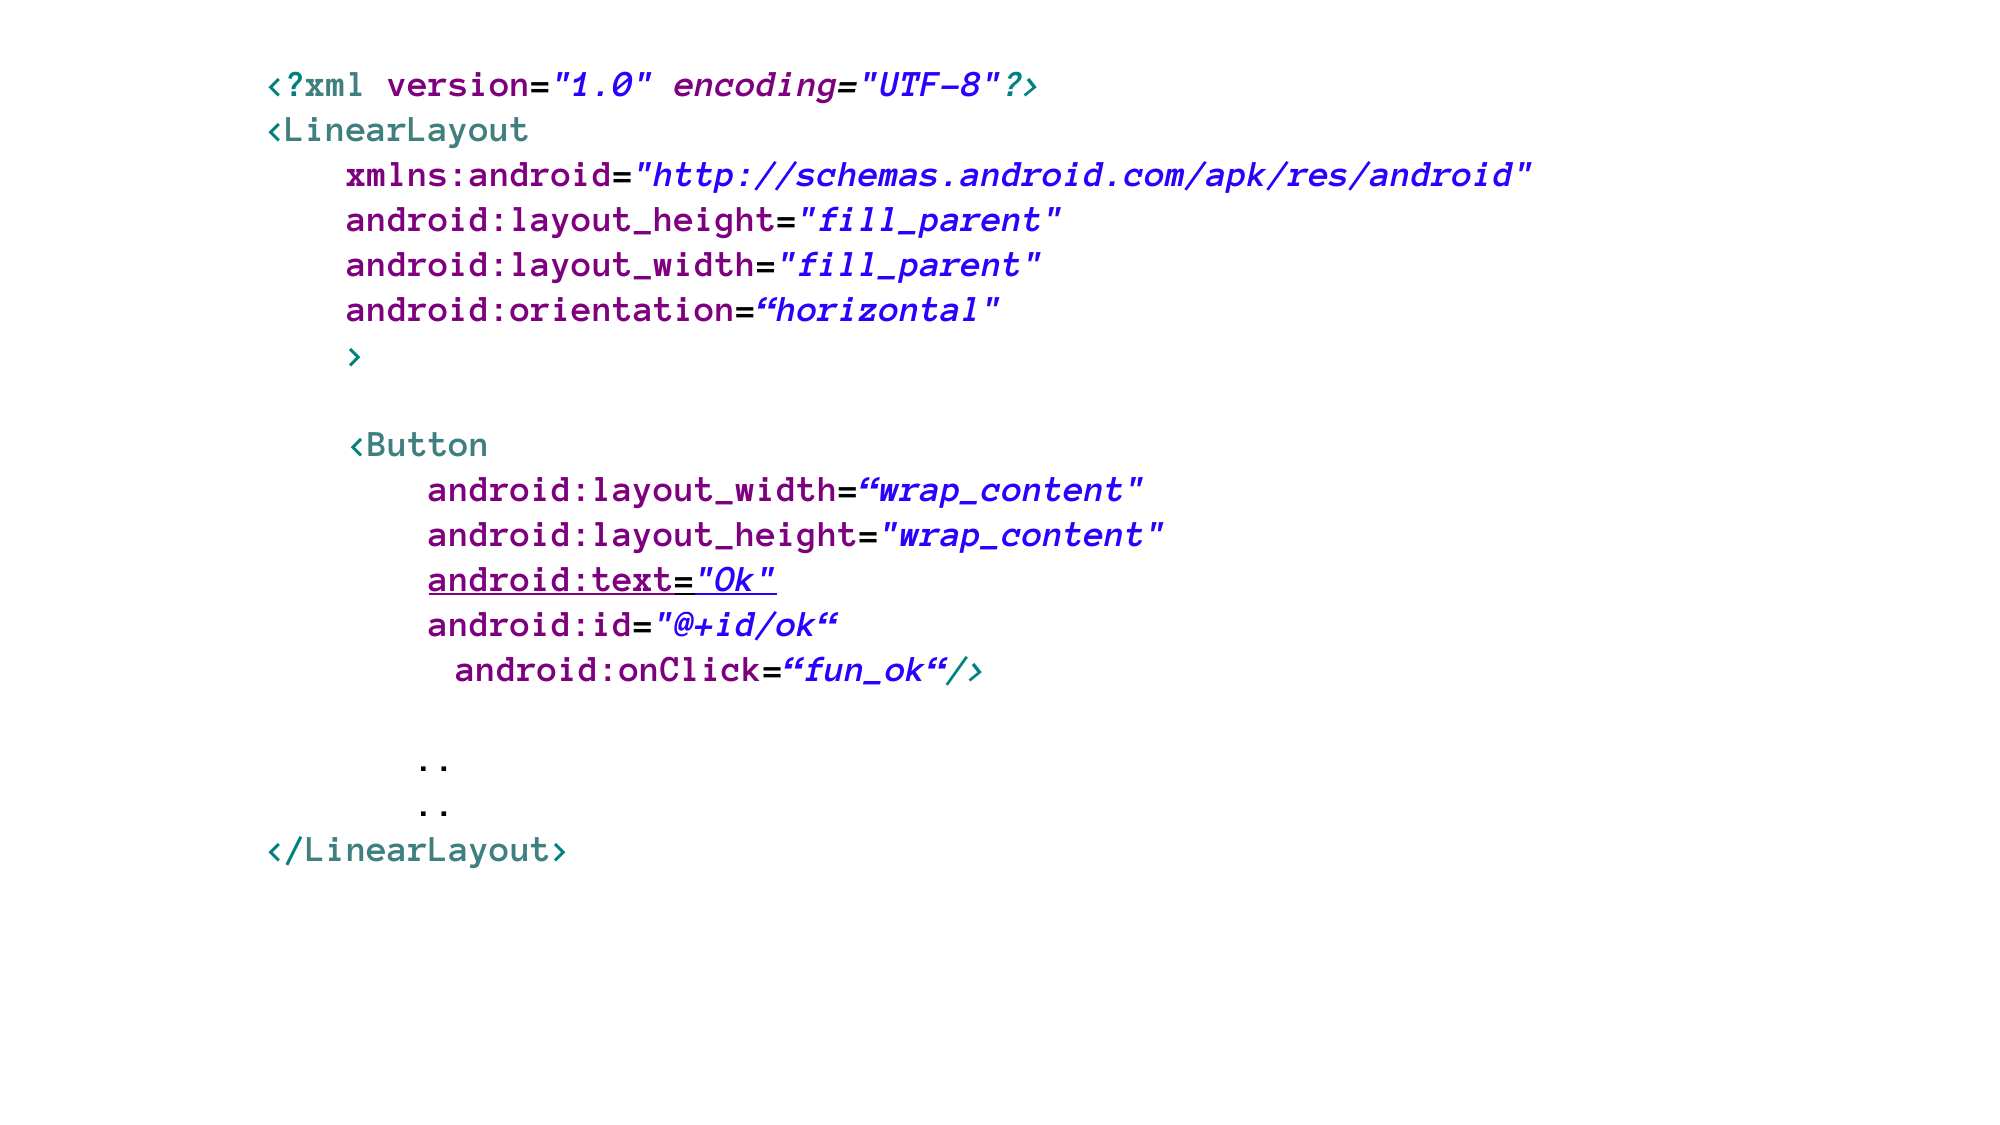

<?xml version="1.0" encoding="UTF-8"?>
<LinearLayout
    xmlns:android="http://schemas.android.com/apk/res/android"
    android:layout_height="fill_parent"
    android:layout_width="fill_parent"
    android:orientation=“horizontal"
    >

    <Button
        android:layout_width=“wrap_content"
        android:layout_height="wrap_content"
        android:text="Ok"
        android:id="@+id/ok“
	  android:onClick=“fun_ok“/>

 	..
	..
</LinearLayout>